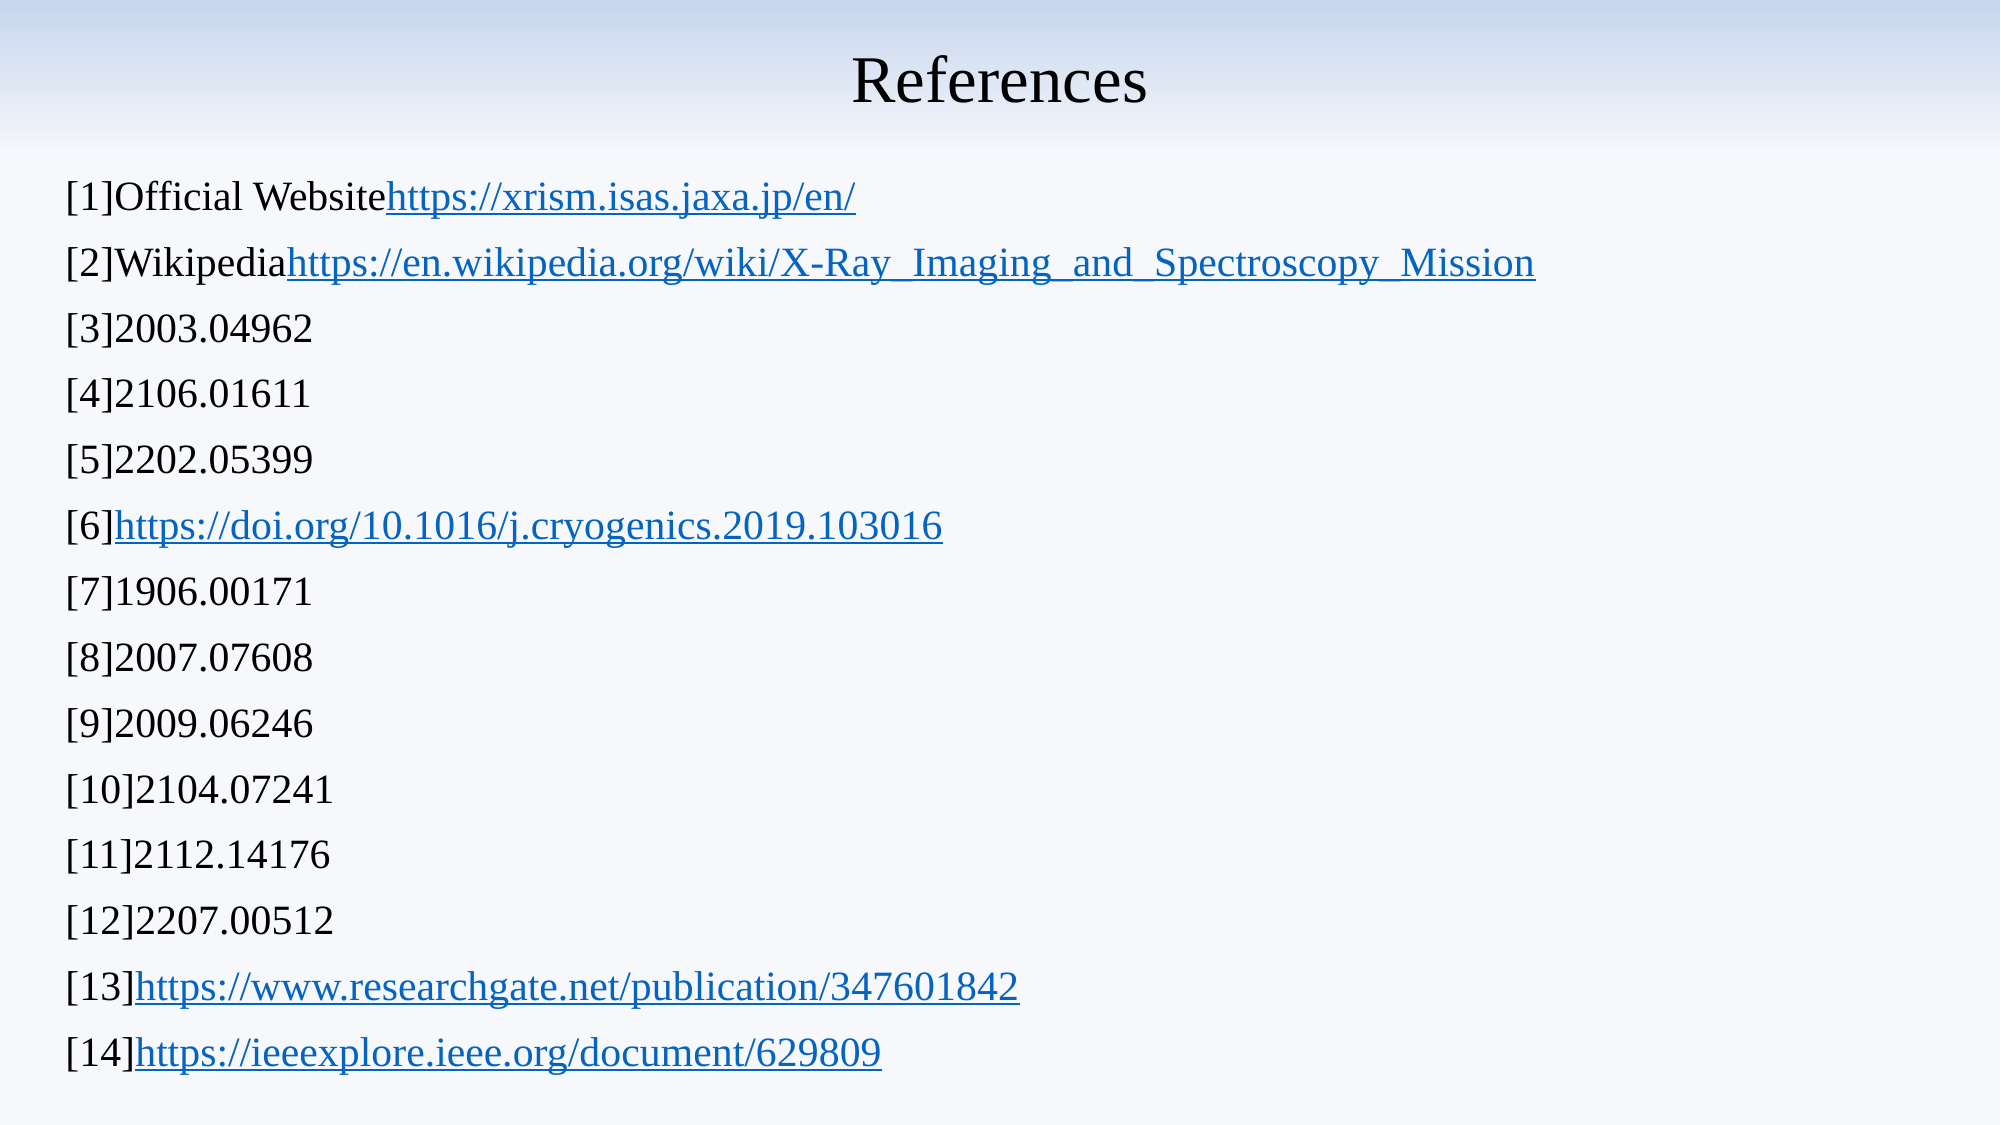

# References
[1]Official Websitehttps://xrism.isas.jaxa.jp/en/
[2]Wikipediahttps://en.wikipedia.org/wiki/X-Ray_Imaging_and_Spectroscopy_Mission
[3]2003.04962
[4]2106.01611
[5]2202.05399
[6]https://doi.org/10.1016/j.cryogenics.2019.103016
[7]1906.00171
[8]2007.07608
[9]2009.06246
[10]2104.07241
[11]2112.14176
[12]2207.00512
[13]https://www.researchgate.net/publication/347601842
[14]https://ieeexplore.ieee.org/document/629809